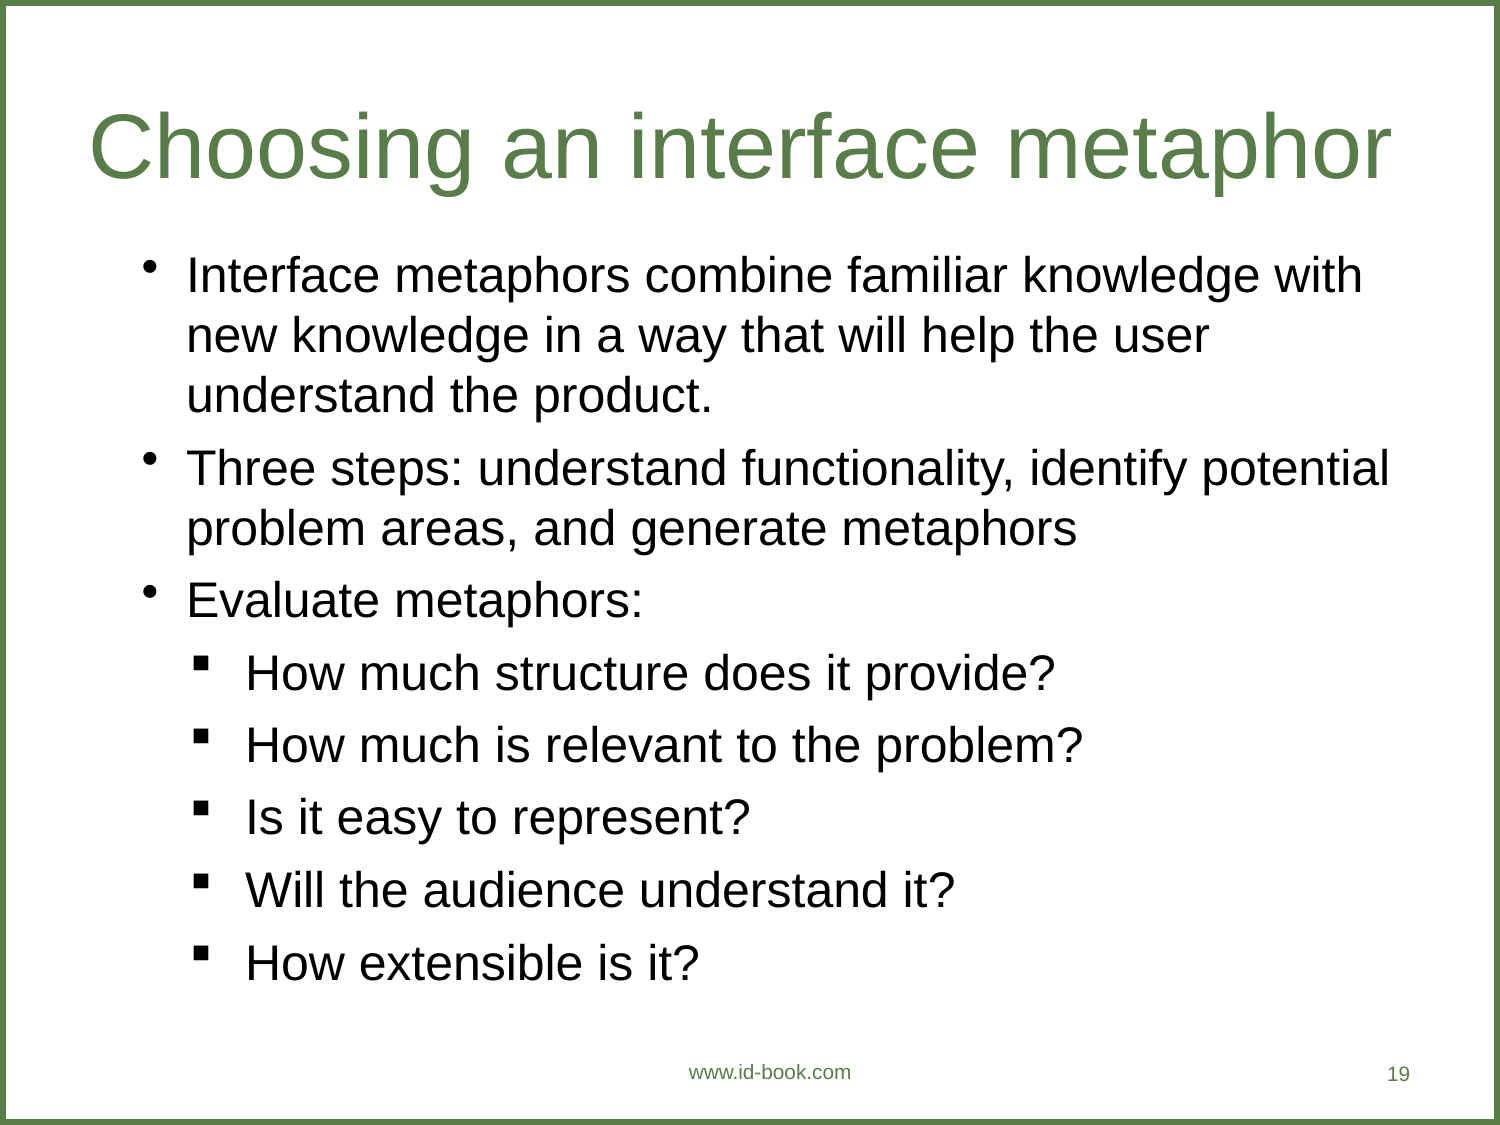

# Choosing an interface metaphor

Interface metaphors combine familiar knowledge with new knowledge in a way that will help the user understand the product.
Three steps: understand functionality, identify potential problem areas, and generate metaphors
Evaluate metaphors:
How much structure does it provide?
How much is relevant to the problem?
Is it easy to represent?
Will the audience understand it?
How extensible is it?

www.id-book.com
19